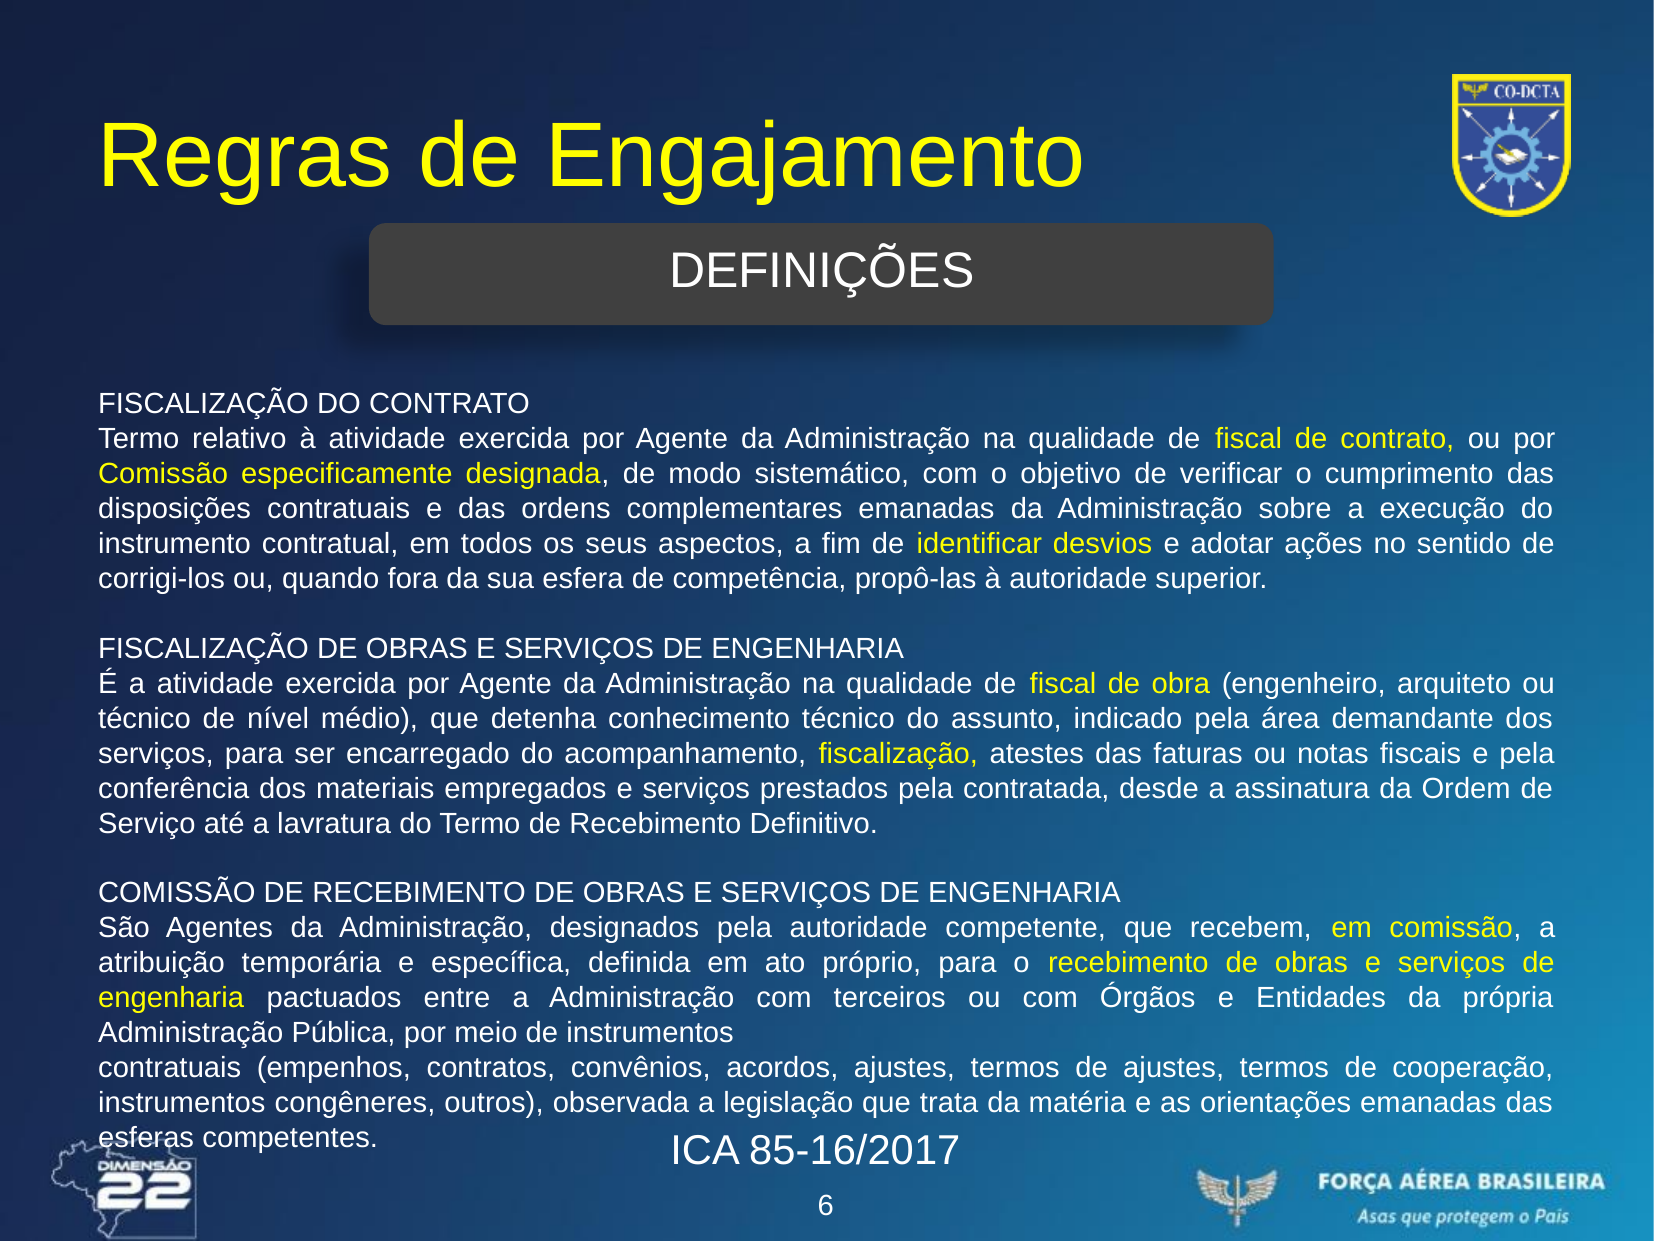

# Regras de Engajamento

DEFINIÇÕES
FISCALIZAÇÃO DO CONTRATO
Termo relativo à atividade exercida por Agente da Administração na qualidade de fiscal de contrato, ou por Comissão especificamente designada, de modo sistemático, com o objetivo de verificar o cumprimento das disposições contratuais e das ordens complementares emanadas da Administração sobre a execução do instrumento contratual, em todos os seus aspectos, a fim de identificar desvios e adotar ações no sentido de corrigi-los ou, quando fora da sua esfera de competência, propô-las à autoridade superior.

FISCALIZAÇÃO DE OBRAS E SERVIÇOS DE ENGENHARIA
É a atividade exercida por Agente da Administração na qualidade de fiscal de obra (engenheiro, arquiteto ou técnico de nível médio), que detenha conhecimento técnico do assunto, indicado pela área demandante dos serviços, para ser encarregado do acompanhamento, fiscalização, atestes das faturas ou notas fiscais e pela conferência dos materiais empregados e serviços prestados pela contratada, desde a assinatura da Ordem de Serviço até a lavratura do Termo de Recebimento Definitivo.

COMISSÃO DE RECEBIMENTO DE OBRAS E SERVIÇOS DE ENGENHARIA
São Agentes da Administração, designados pela autoridade competente, que recebem, em comissão, a atribuição temporária e específica, definida em ato próprio, para o recebimento de obras e serviços de engenharia pactuados entre a Administração com terceiros ou com Órgãos e Entidades da própria Administração Pública, por meio de instrumentos
contratuais (empenhos, contratos, convênios, acordos, ajustes, termos de ajustes, termos de cooperação, instrumentos congêneres, outros), observada a legislação que trata da matéria e as orientações emanadas das esferas competentes.
ICA 85-16/2017
6